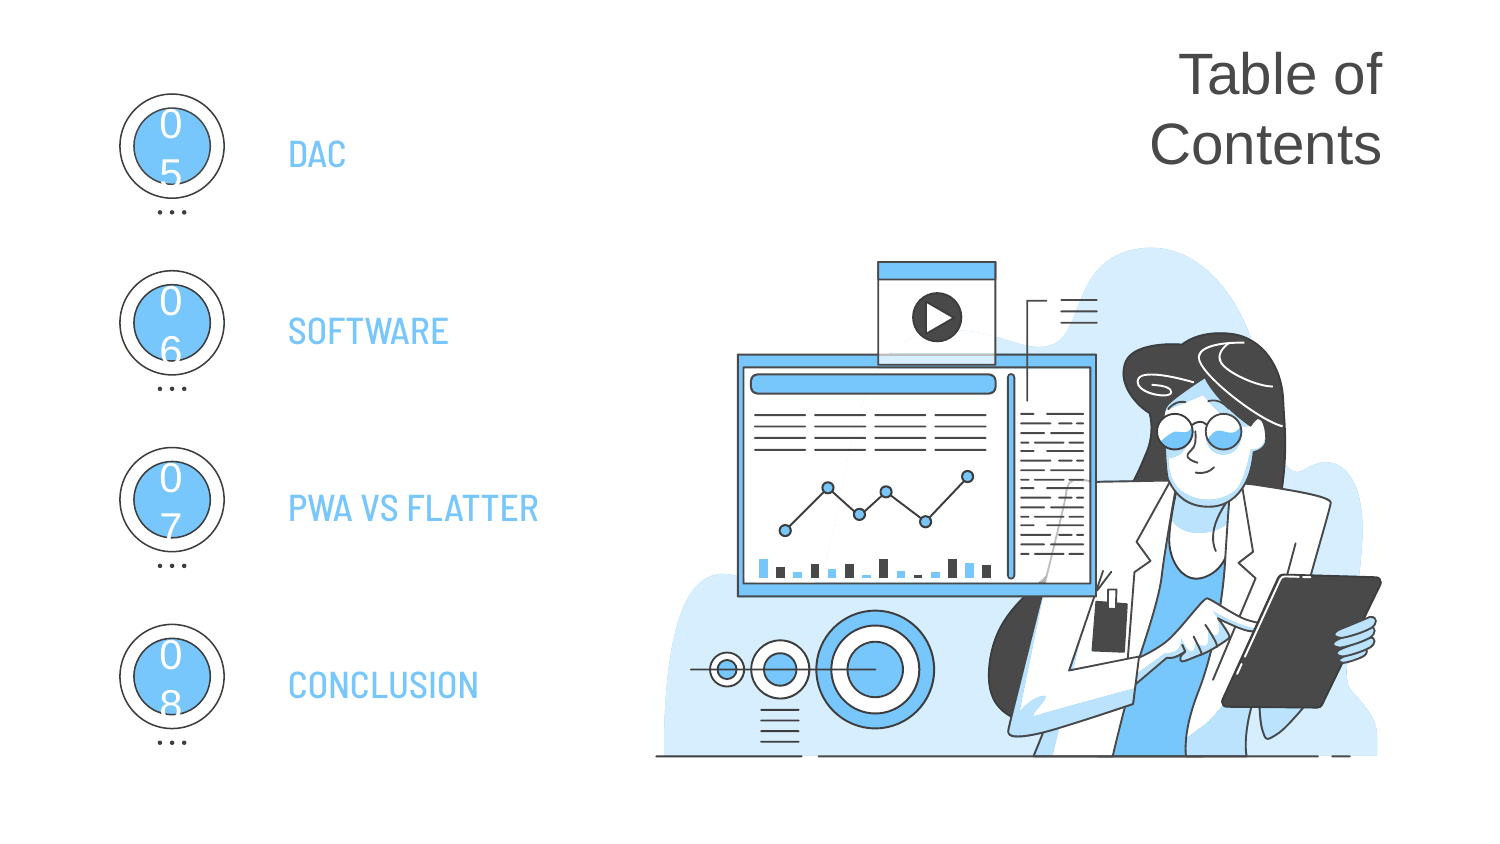

# Table of Contents

DAC
05

SOFTWARE
06

PWA VS FLATTER
07

CONCLUSION
08